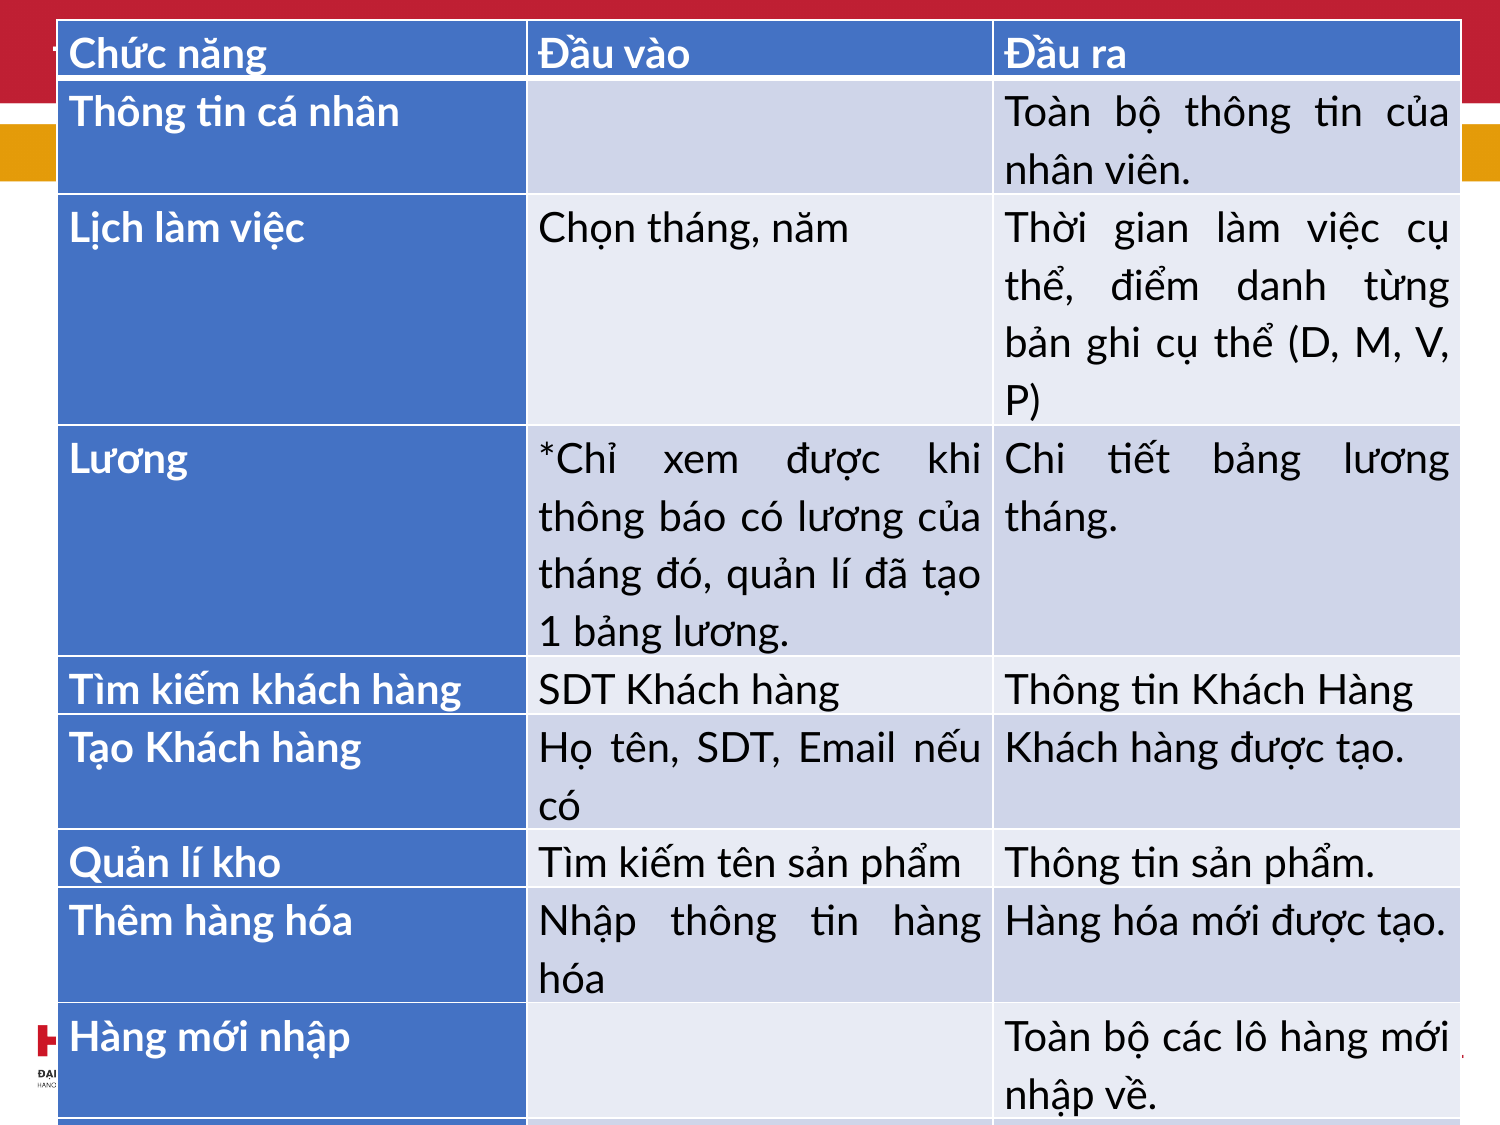

# Đối với nhân viên:
| Chức năng | Đầu vào | Đầu ra |
| --- | --- | --- |
| Thông tin cá nhân |  | Toàn bộ thông tin của nhân viên. |
| Lịch làm việc | Chọn tháng, năm | Thời gian làm việc cụ thể, điểm danh từng bản ghi cụ thể (D, M, V, P) |
| Lương | \*Chỉ xem được khi thông báo có lương của tháng đó, quản lí đã tạo 1 bảng lương. | Chi tiết bảng lương tháng. |
| Tìm kiếm khách hàng | SDT Khách hàng | Thông tin Khách Hàng |
| Tạo Khách hàng | Họ tên, SDT, Email nếu có | Khách hàng được tạo. |
| Quản lí kho | Tìm kiếm tên sản phẩm | Thông tin sản phẩm. |
| Thêm hàng hóa | Nhập thông tin hàng hóa | Hàng hóa mới được tạo. |
| Hàng mới nhập |  | Toàn bộ các lô hàng mới nhập về. |
| Cập nhật/Xóa sản phẩm | Thông tin sản phẩm, số tiền, chủng loại mới | Kết quả mong muốn. |
22